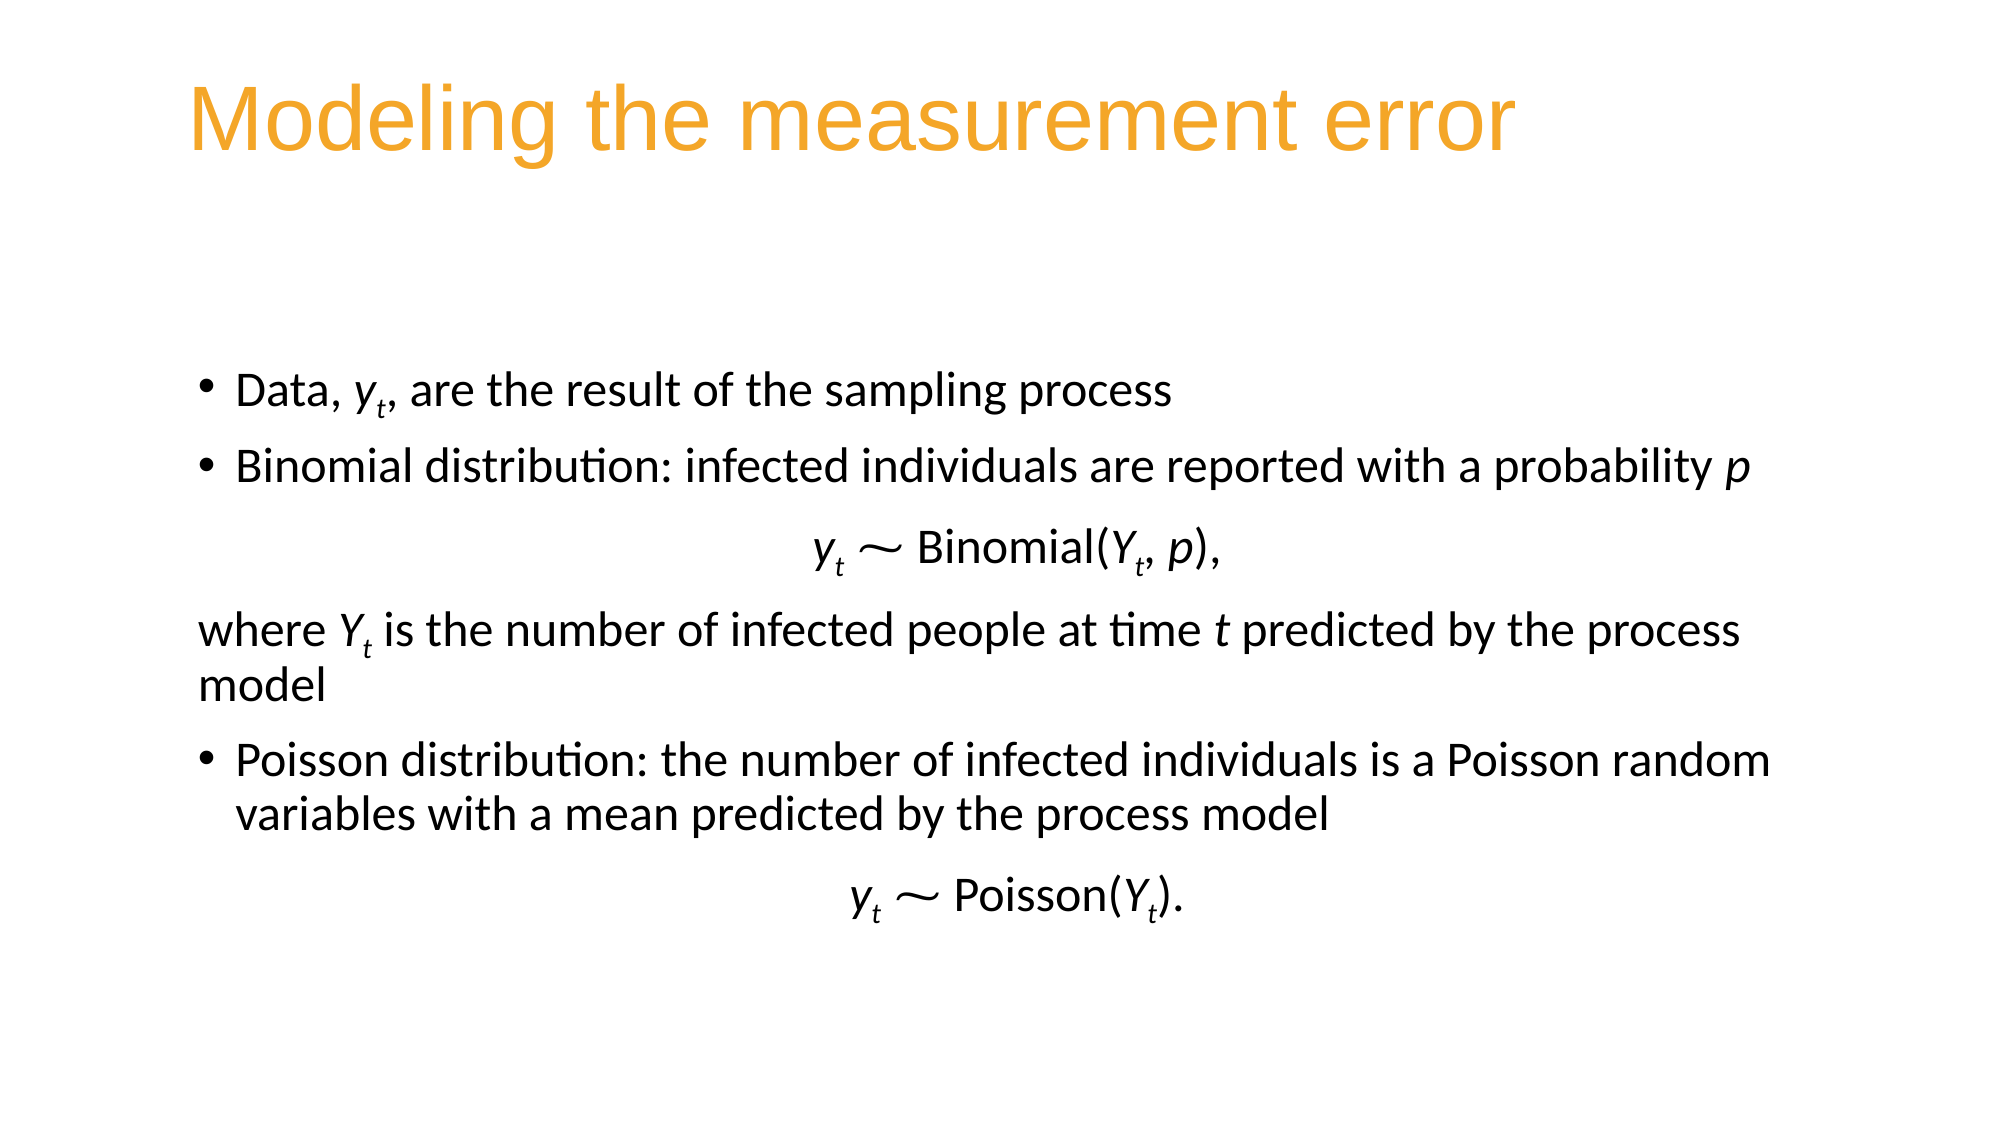

Modeling the measurement error
Data, yt, are the result of the sampling process
Binomial distribution: infected individuals are reported with a probability p
yt ⁓ Binomial(Yt, p),
where Yt is the number of infected people at time t predicted by the process model
Poisson distribution: the number of infected individuals is a Poisson random variables with a mean predicted by the process model
yt ⁓ Poisson(Yt).